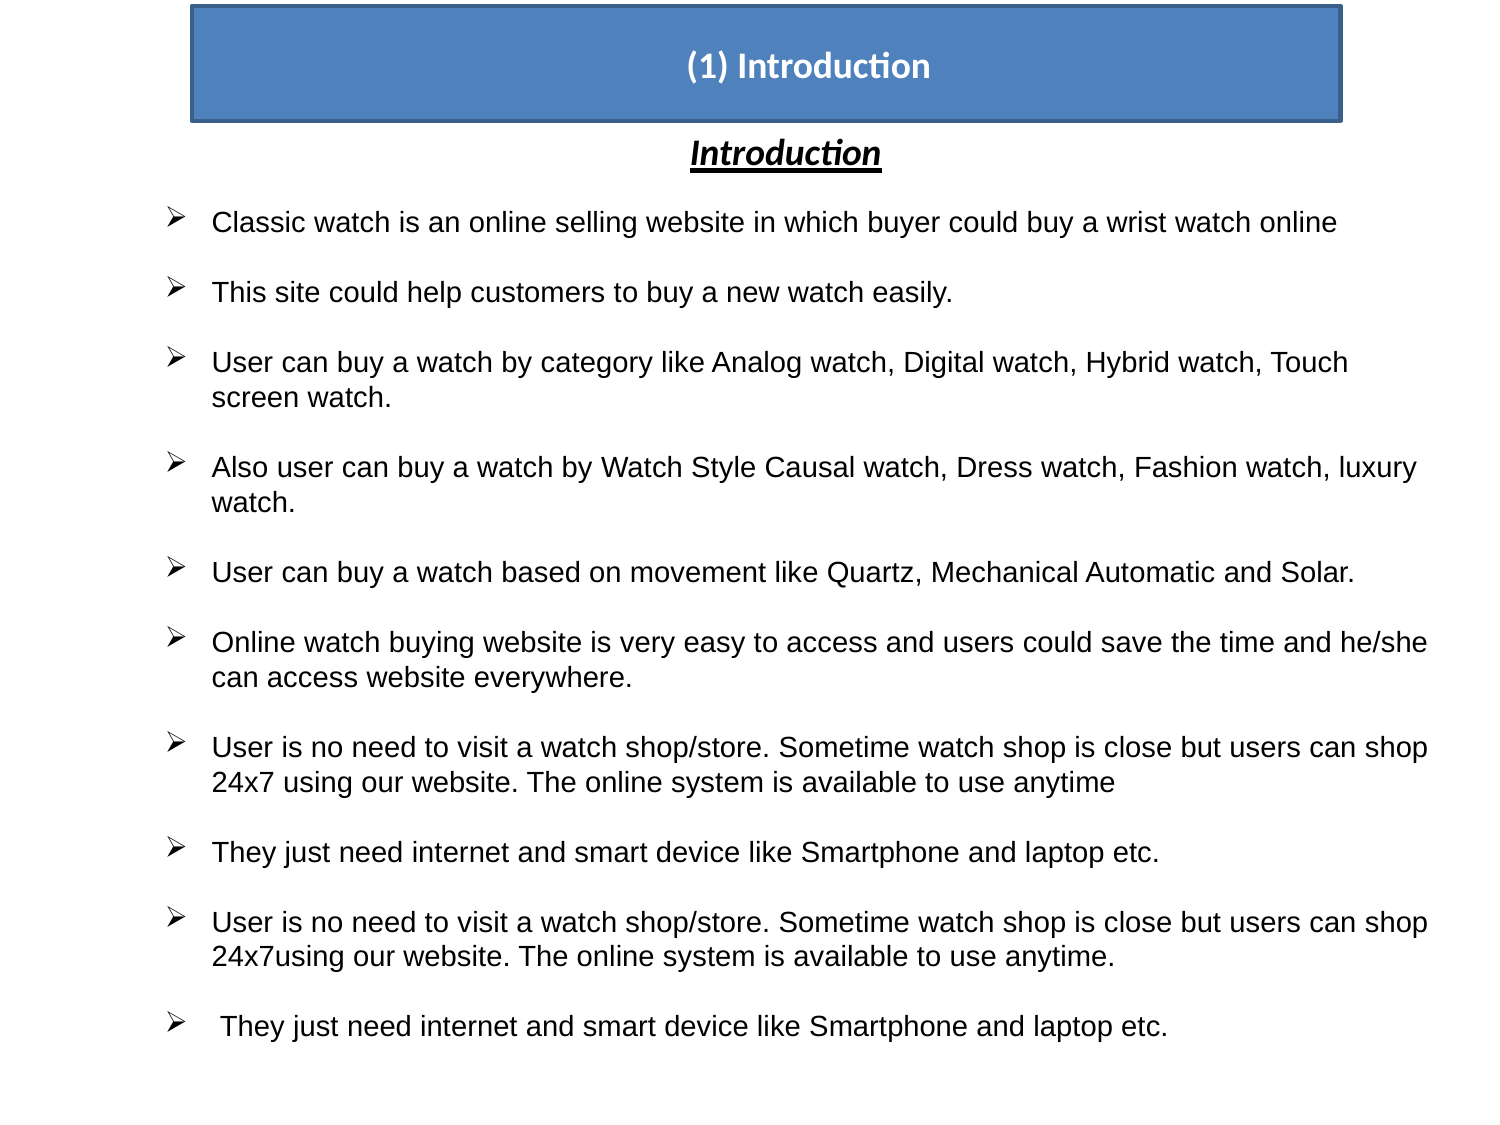

(1) Introduction
#
Introduction
Classic watch is an online selling website in which buyer could buy a wrist watch online

This site could help customers to buy a new watch easily.

User can buy a watch by category like Analog watch, Digital watch, Hybrid watch, Touch screen watch.

Also user can buy a watch by Watch Style Causal watch, Dress watch, Fashion watch, luxury watch.

User can buy a watch based on movement like Quartz, Mechanical Automatic and Solar.

Online watch buying website is very easy to access and users could save the time and he/she can access website everywhere.

User is no need to visit a watch shop/store. Sometime watch shop is close but users can shop 24x7 using our website. The online system is available to use anytime

They just need internet and smart device like Smartphone and laptop etc.

User is no need to visit a watch shop/store. Sometime watch shop is close but users can shop 24x7using our website. The online system is available to use anytime.

 They just need internet and smart device like Smartphone and laptop etc.